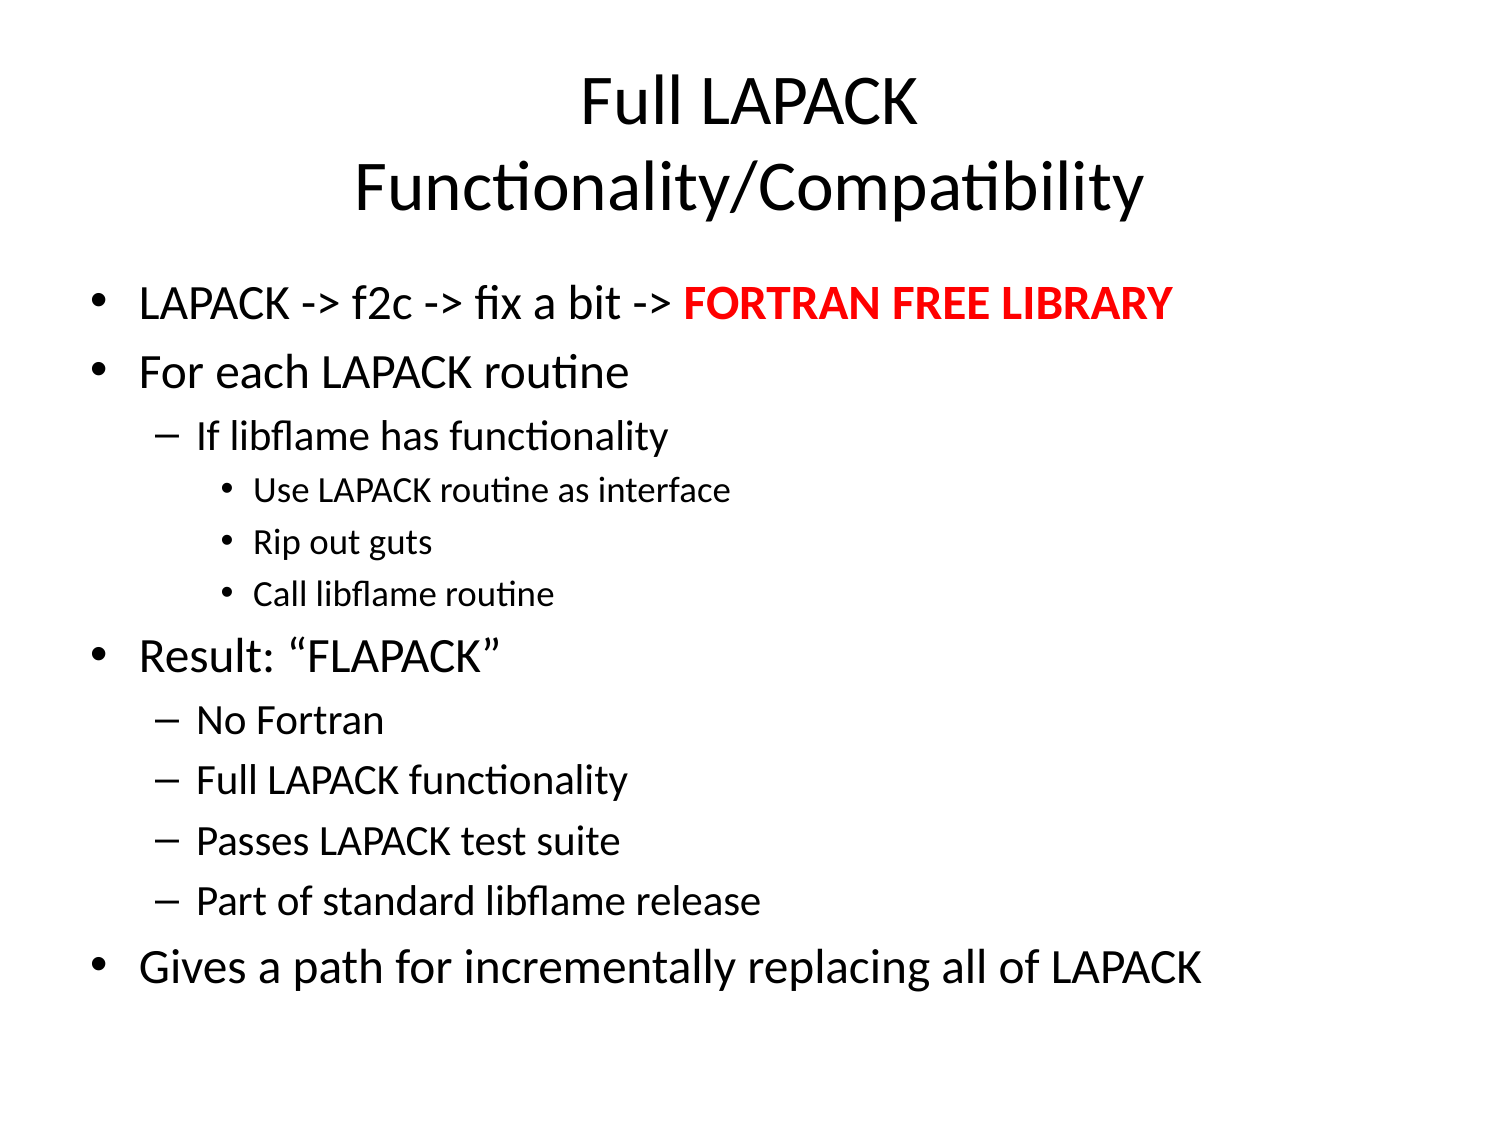

# Full LAPACK Functionality/Compatibility
LAPACK -> f2c -> fix a bit -> FORTRAN FREE LIBRARY
For each LAPACK routine
If libflame has functionality
Use LAPACK routine as interface
Rip out guts
Call libflame routine
Result: “FLAPACK”
No Fortran
Full LAPACK functionality
Passes LAPACK test suite
Part of standard libflame release
Gives a path for incrementally replacing all of LAPACK